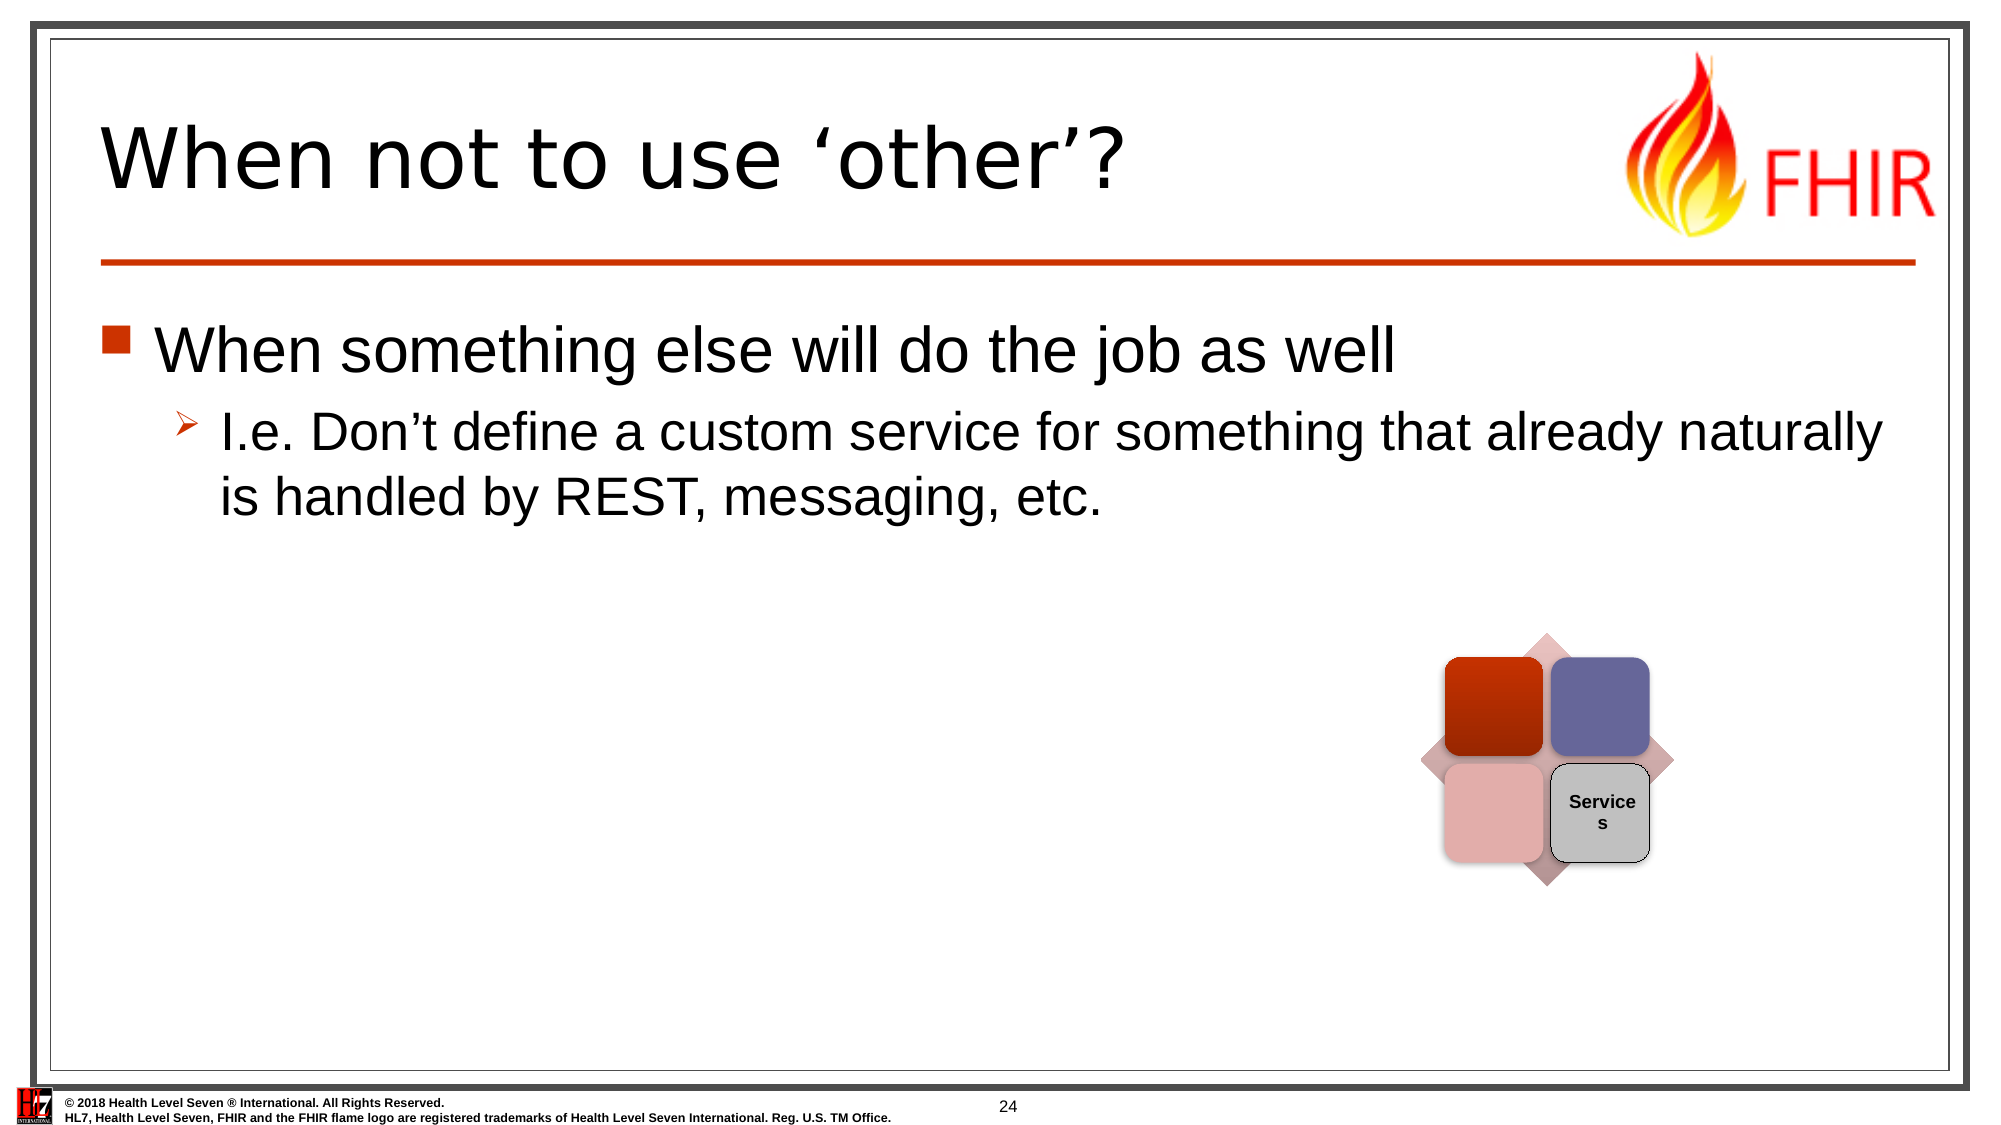

# When not to use ‘other’?
When something else will do the job as well
I.e. Don’t define a custom service for something that already naturally is handled by REST, messaging, etc.

Services
24